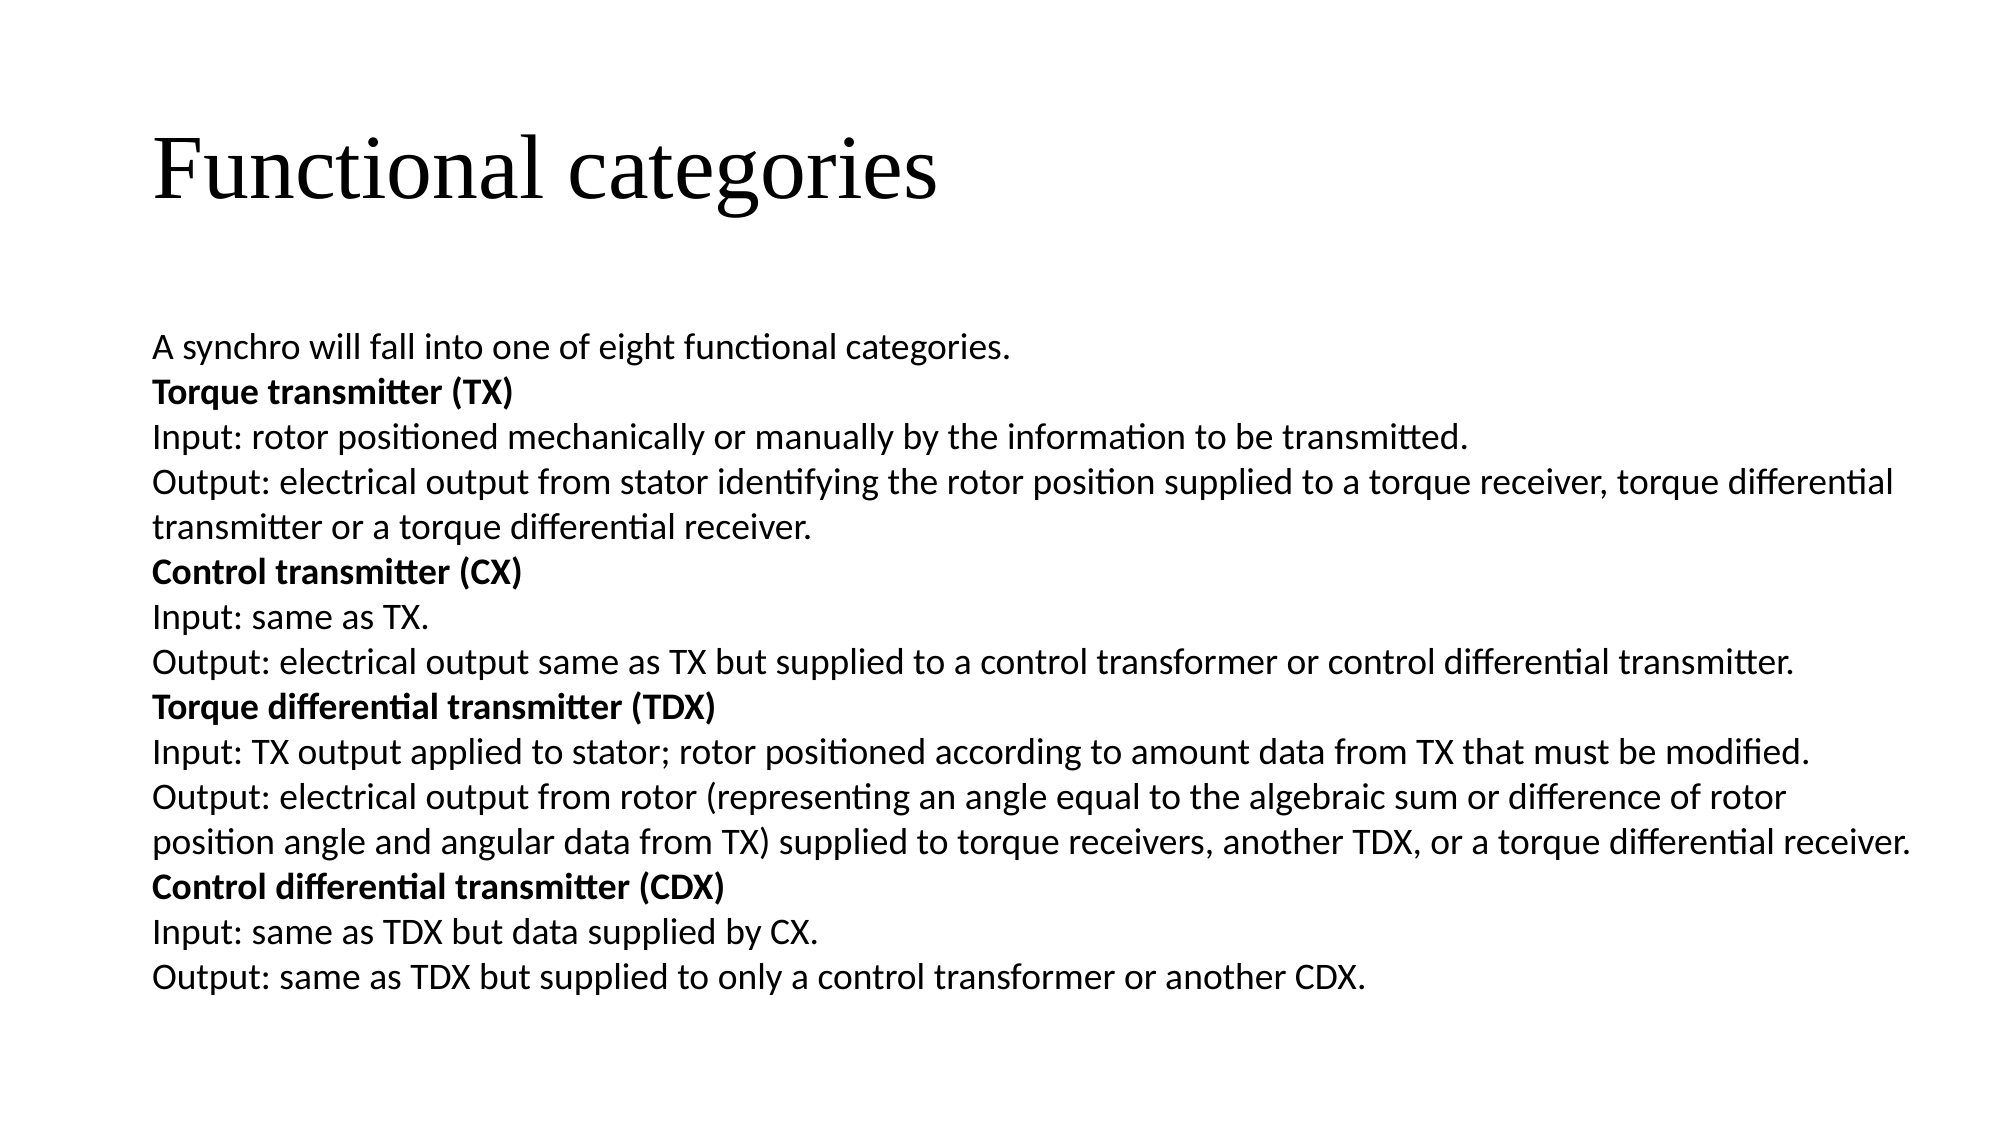

# Functional categories
A synchro will fall into one of eight functional categories.
Torque transmitter (TX)
Input: rotor positioned mechanically or manually by the information to be transmitted.
Output: electrical output from stator identifying the rotor position supplied to a torque receiver, torque differential transmitter or a torque differential receiver.
Control transmitter (CX)
Input: same as TX.
Output: electrical output same as TX but supplied to a control transformer or control differential transmitter.
Torque differential transmitter (TDX)
Input: TX output applied to stator; rotor positioned according to amount data from TX that must be modified.
Output: electrical output from rotor (representing an angle equal to the algebraic sum or difference of rotor position angle and angular data from TX) supplied to torque receivers, another TDX, or a torque differential receiver.
Control differential transmitter (CDX)
Input: same as TDX but data supplied by CX.
Output: same as TDX but supplied to only a control transformer or another CDX.